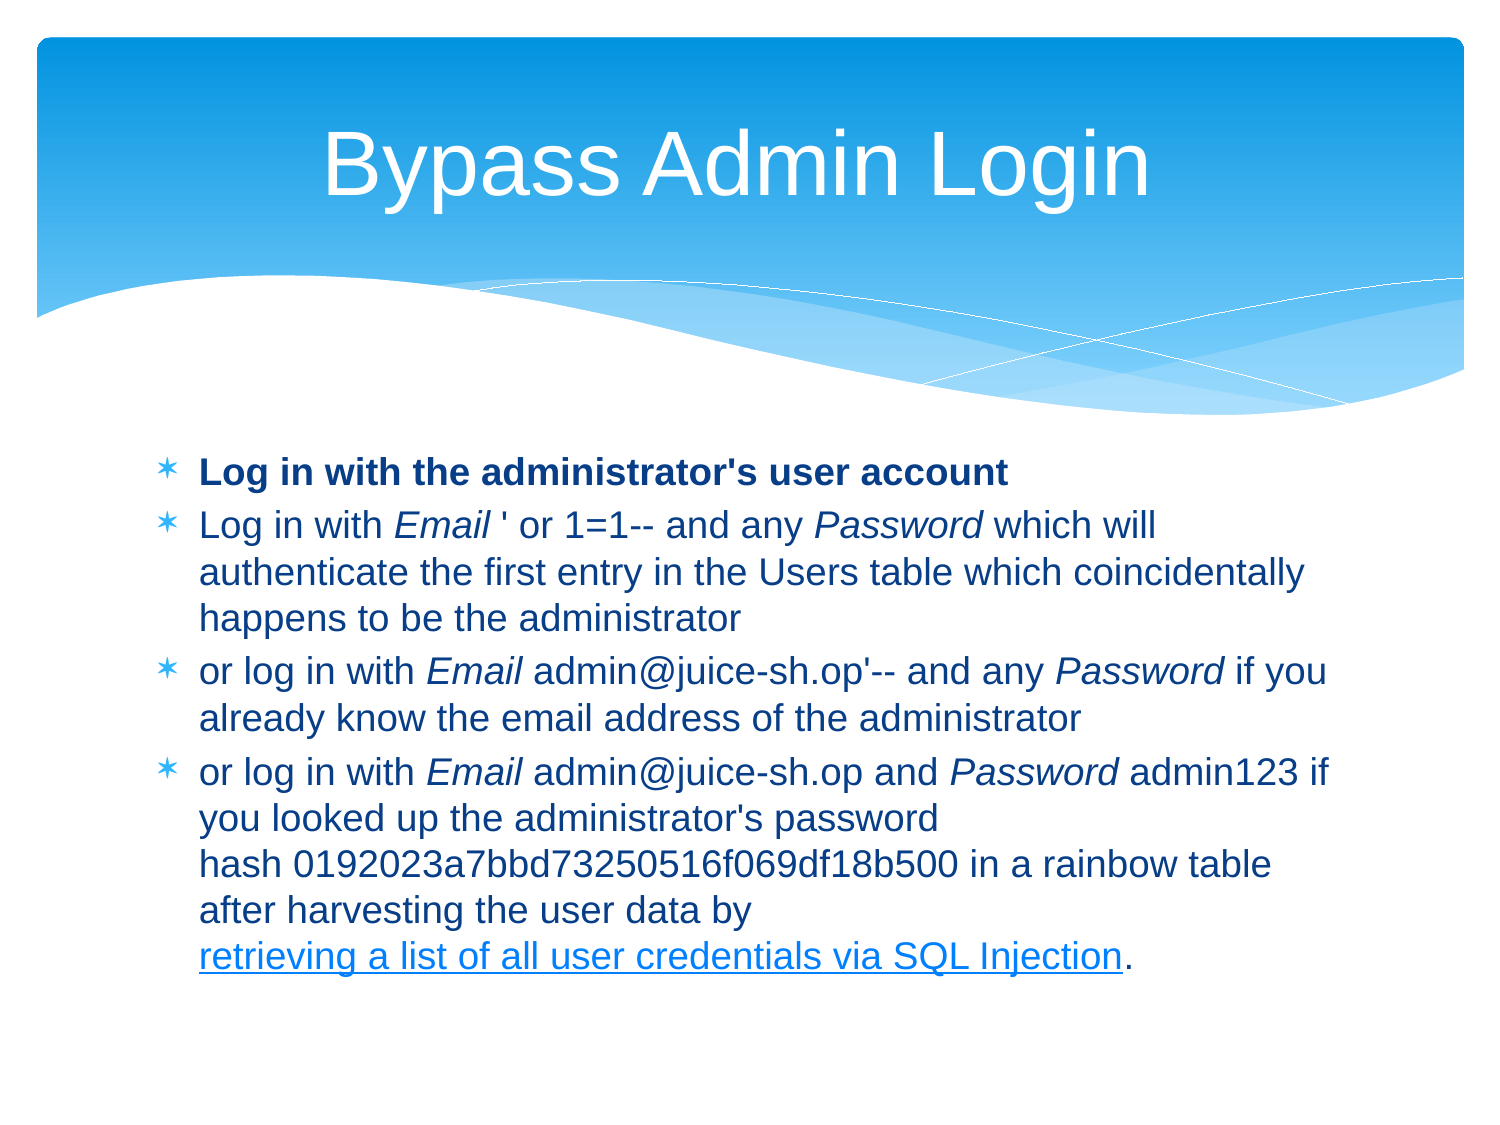

# Bypass Admin Login
Log in with the administrator's user account
Log in with Email ' or 1=1-- and any Password which will authenticate the first entry in the Users table which coincidentally happens to be the administrator
or log in with Email admin@juice-sh.op'-- and any Password if you already know the email address of the administrator
or log in with Email admin@juice-sh.op and Password admin123 if you looked up the administrator's password hash 0192023a7bbd73250516f069df18b500 in a rainbow table after harvesting the user data by retrieving a list of all user credentials via SQL Injection.